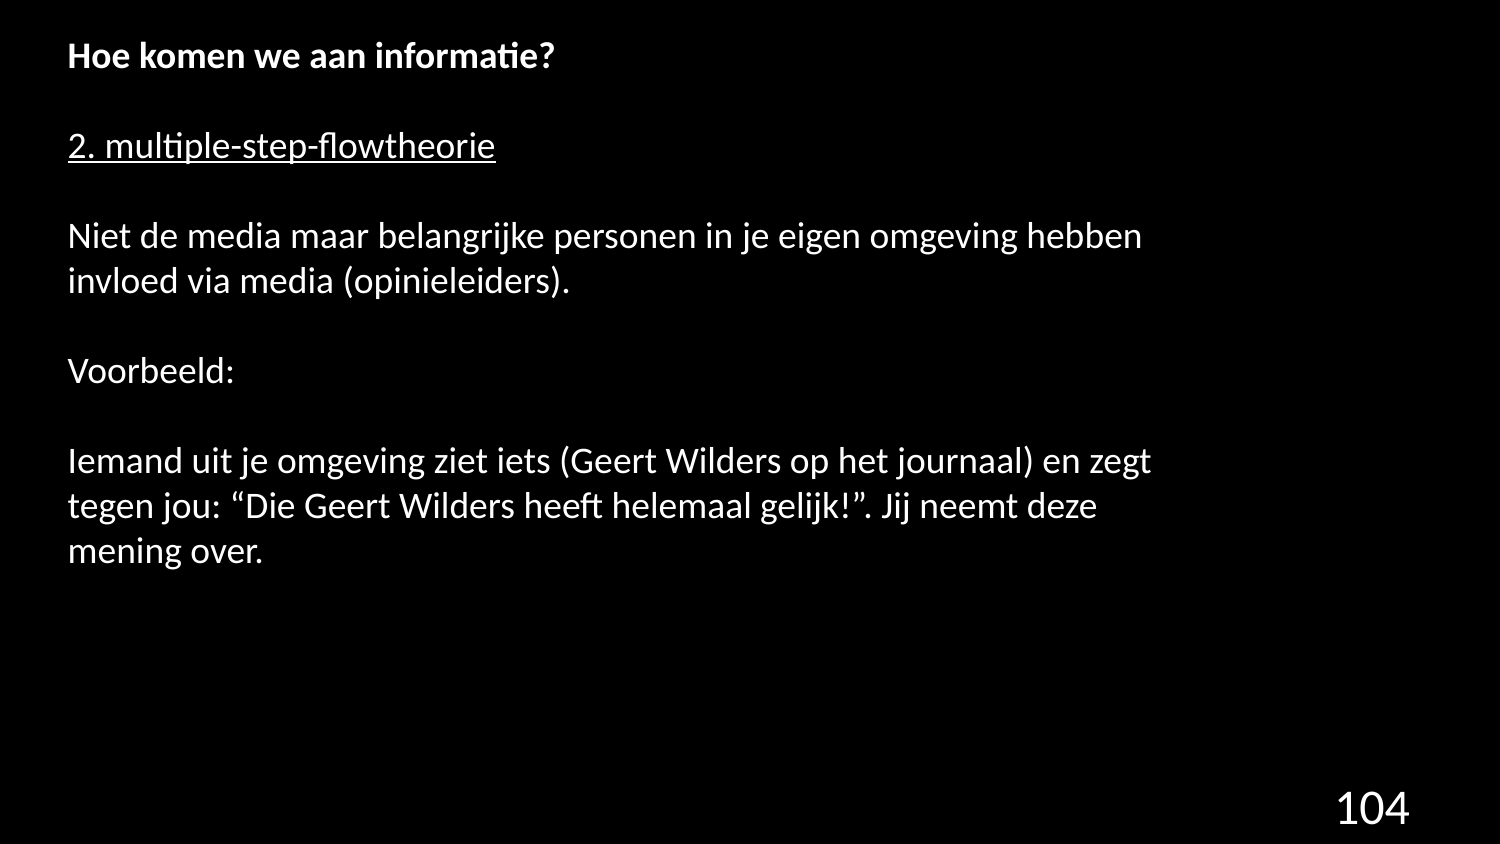

Hoe komen we aan informatie?

2. multiple-step-flowtheorie

Niet de media maar belangrijke personen in je eigen omgeving hebben invloed via media (opinieleiders).

Voorbeeld:

Iemand uit je omgeving ziet iets (Geert Wilders op het journaal) en zegt tegen jou: “Die Geert Wilders heeft helemaal gelijk!”. Jij neemt deze mening over.

104